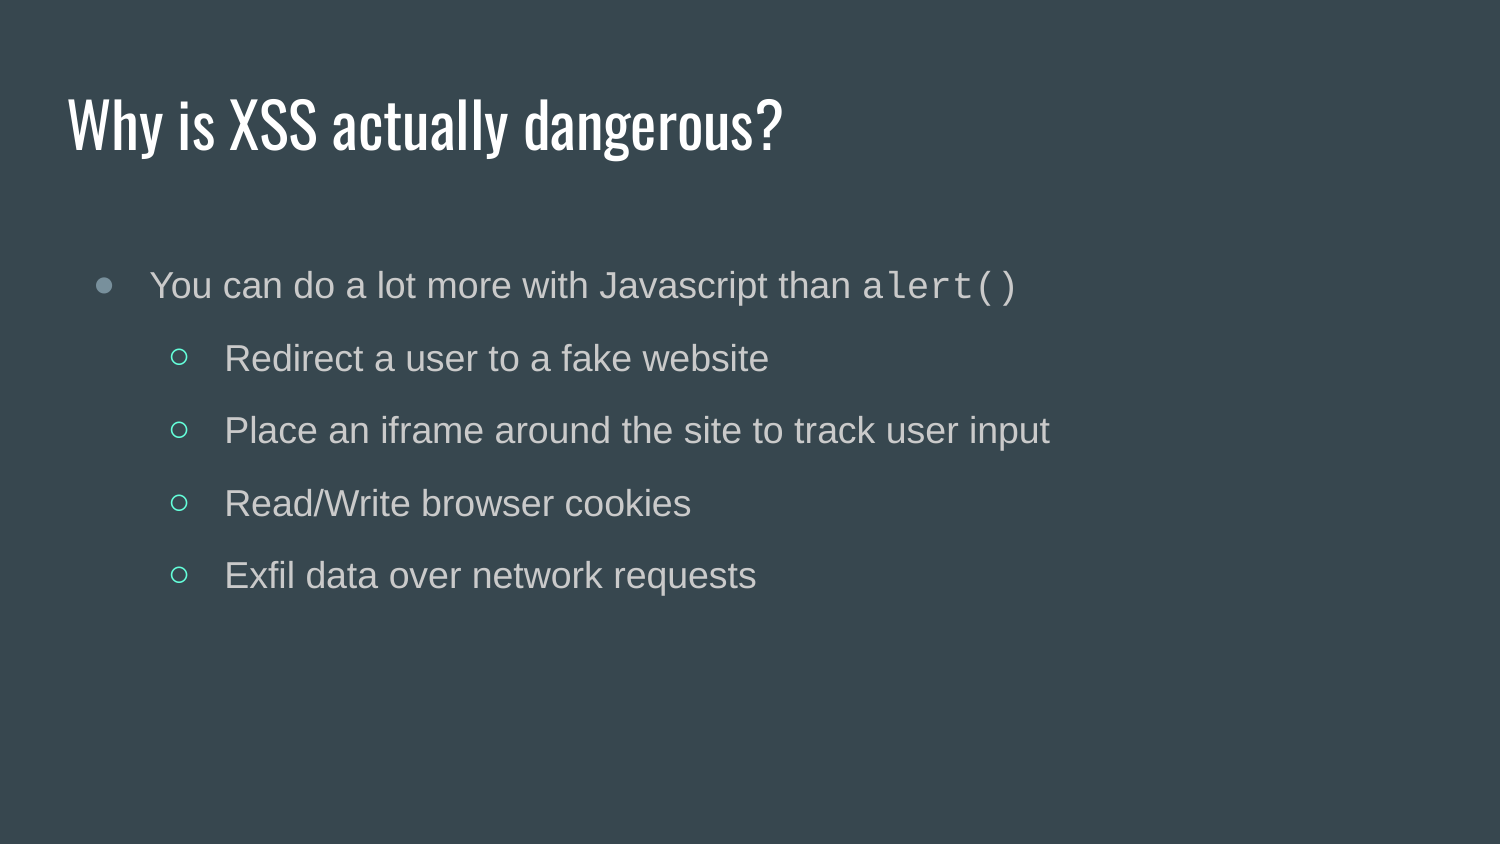

# Why is XSS actually dangerous?
You can do a lot more with Javascript than alert()
Redirect a user to a fake website
Place an iframe around the site to track user input
Read/Write browser cookies
Exfil data over network requests